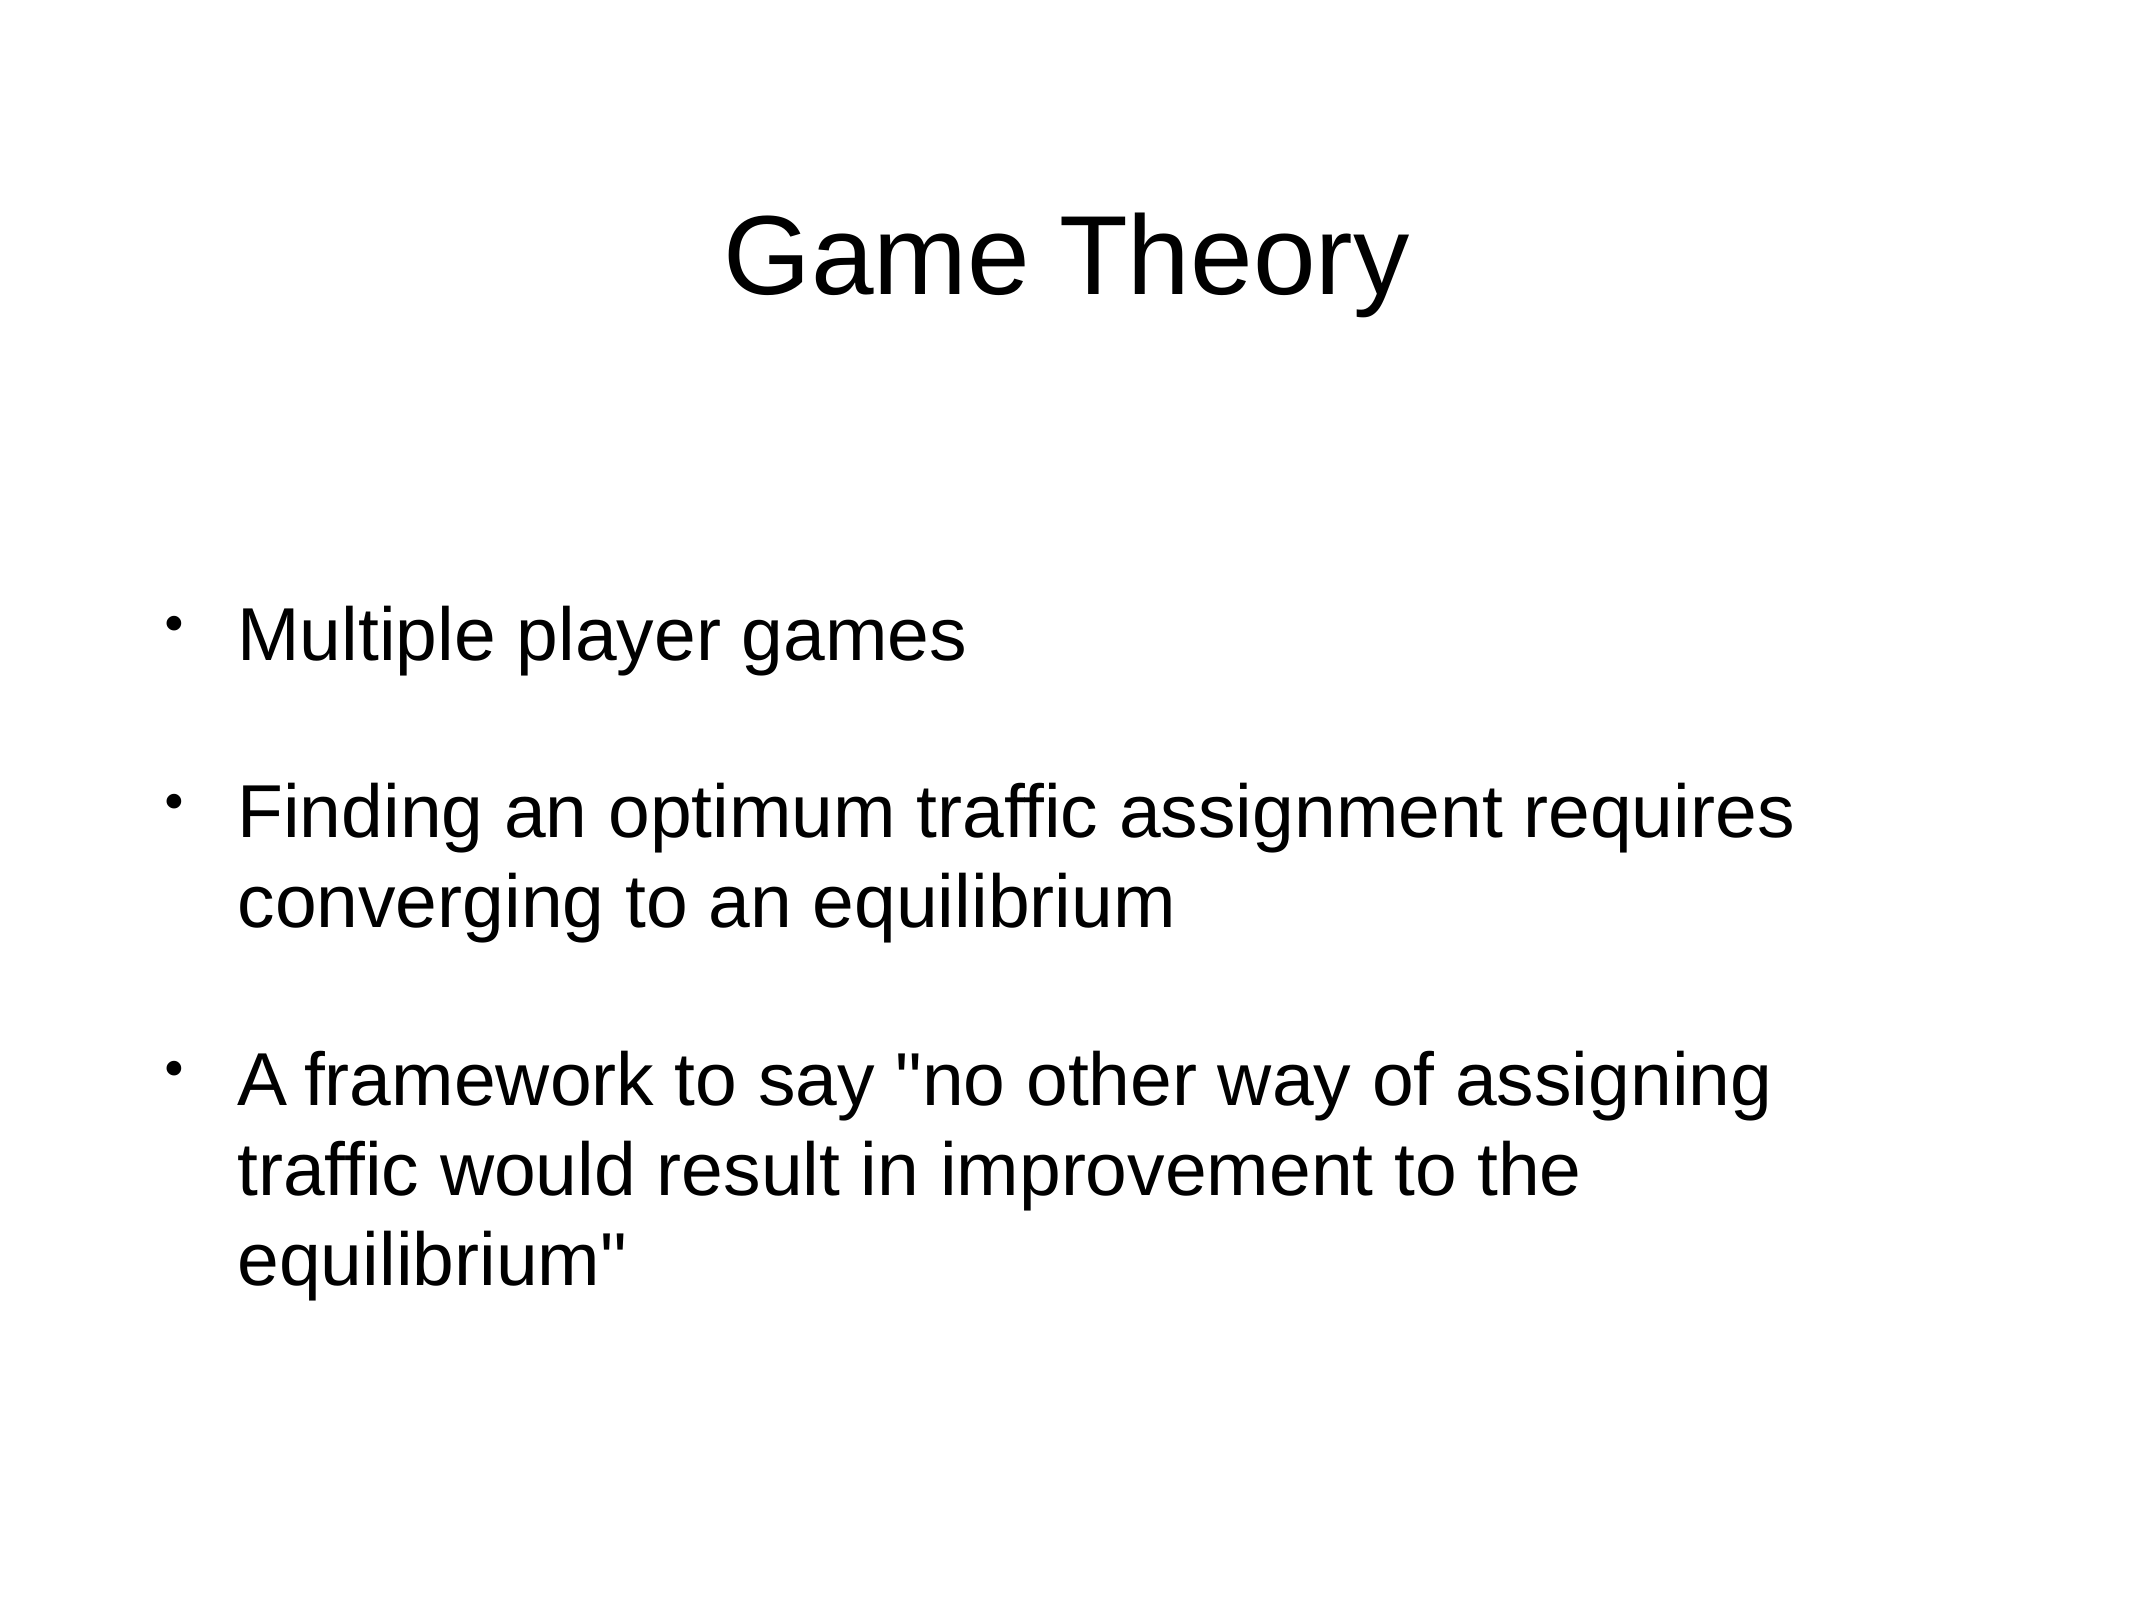

# Game Theory
Multiple player games
Finding an optimum traffic assignment requires converging to an equilibrium
A framework to say "no other way of assigning traffic would result in improvement to the equilibrium"